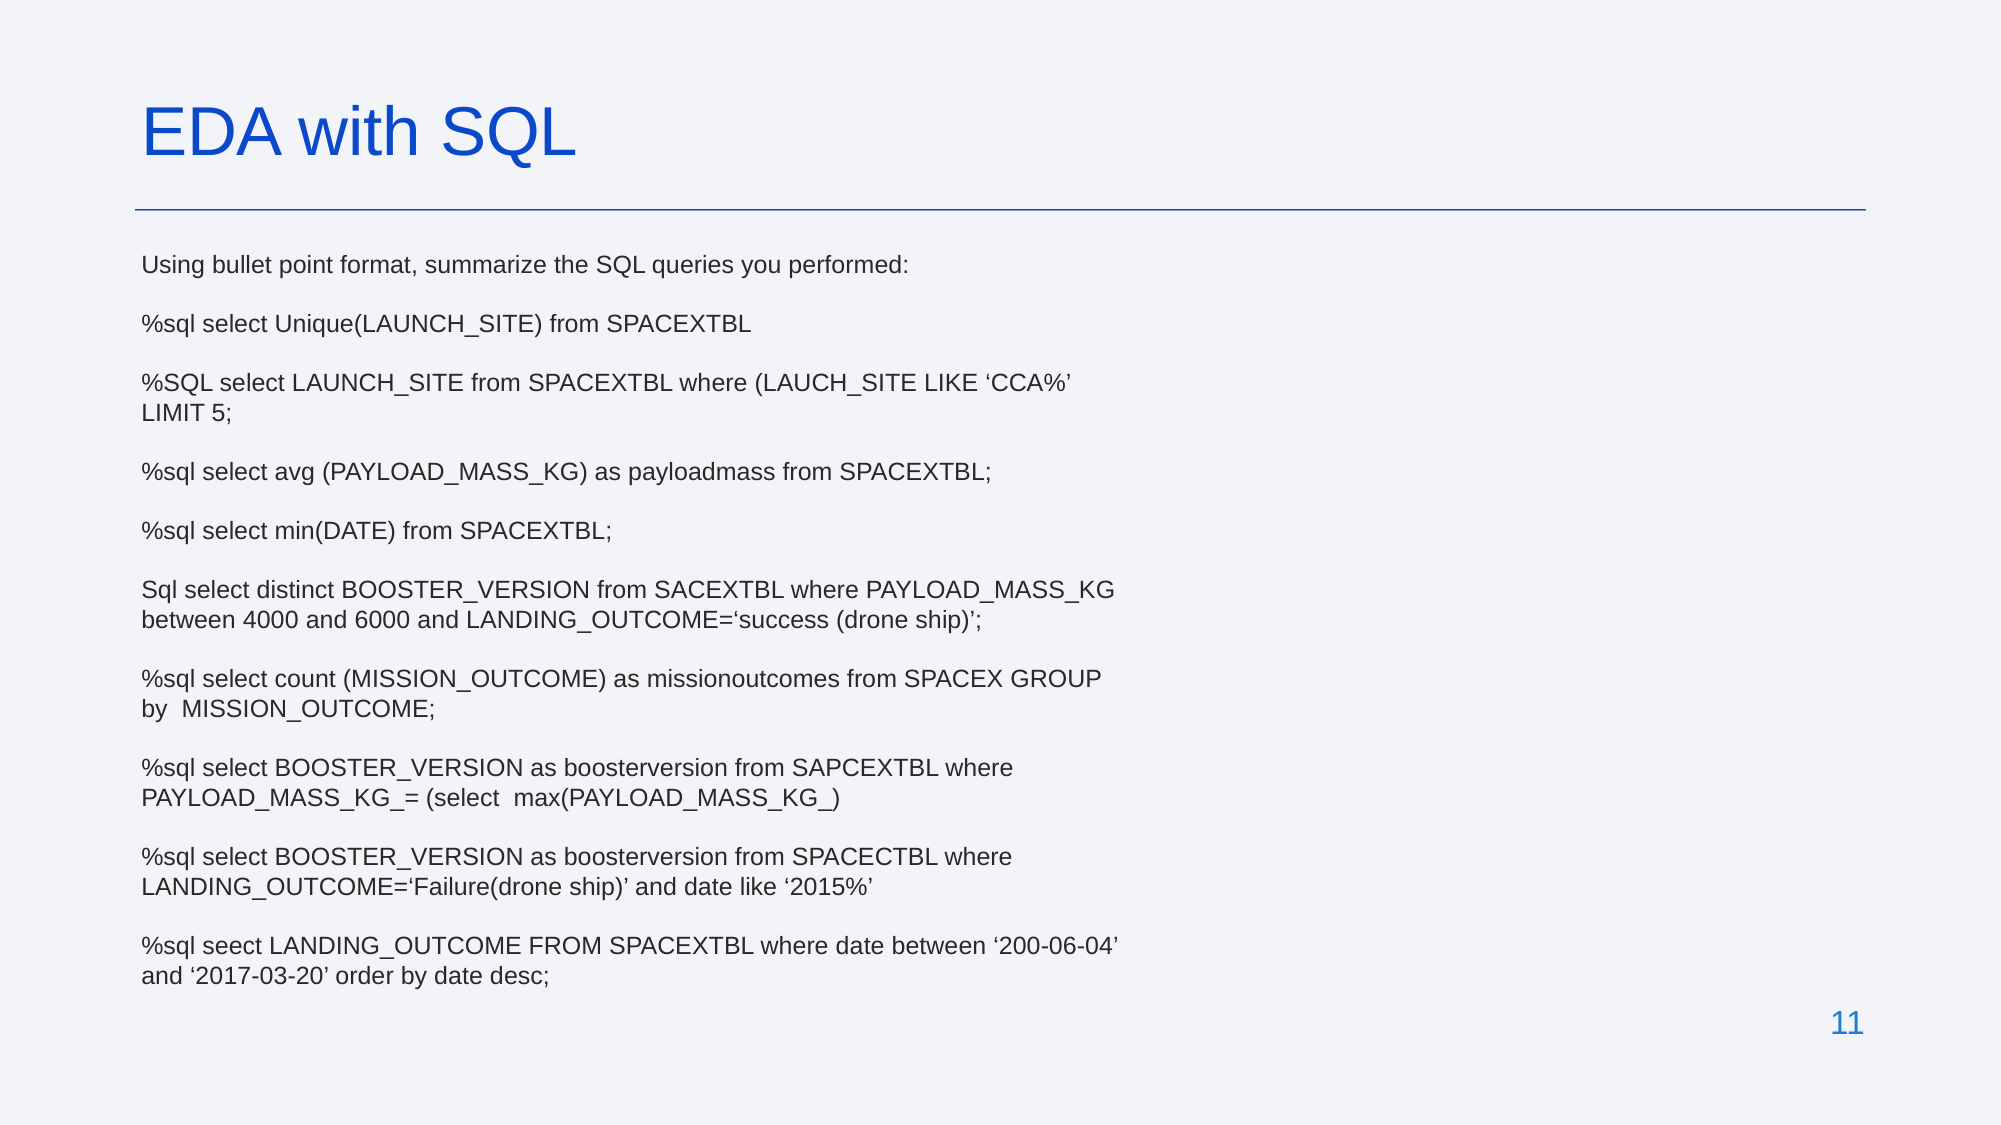

EDA with SQL
Using bullet point format, summarize the SQL queries you performed:
%sql select Unique(LAUNCH_SITE) from SPACEXTBL
%SQL select LAUNCH_SITE from SPACEXTBL where (LAUCH_SITE LIKE ‘CCA%’ LIMIT 5;
%sql select avg (PAYLOAD_MASS_KG) as payloadmass from SPACEXTBL;
%sql select min(DATE) from SPACEXTBL;
Sql select distinct BOOSTER_VERSION from SACEXTBL where PAYLOAD_MASS_KG between 4000 and 6000 and LANDING_OUTCOME=‘success (drone ship)’;
%sql select count (MISSION_OUTCOME) as missionoutcomes from SPACEX GROUP by  MISSION_OUTCOME;
%sql select BOOSTER_VERSION as boosterversion from SAPCEXTBL where PAYLOAD_MASS_KG_= (select  max(PAYLOAD_MASS_KG_)
%sql select BOOSTER_VERSION as boosterversion from SPACECTBL where LANDING_OUTCOME=‘Failure(drone ship)’ and date like ‘2015%’
%sql seect LANDING_OUTCOME FROM SPACEXTBL where date between ‘200-06-04’ and ‘2017-03-20’ order by date desc;

11